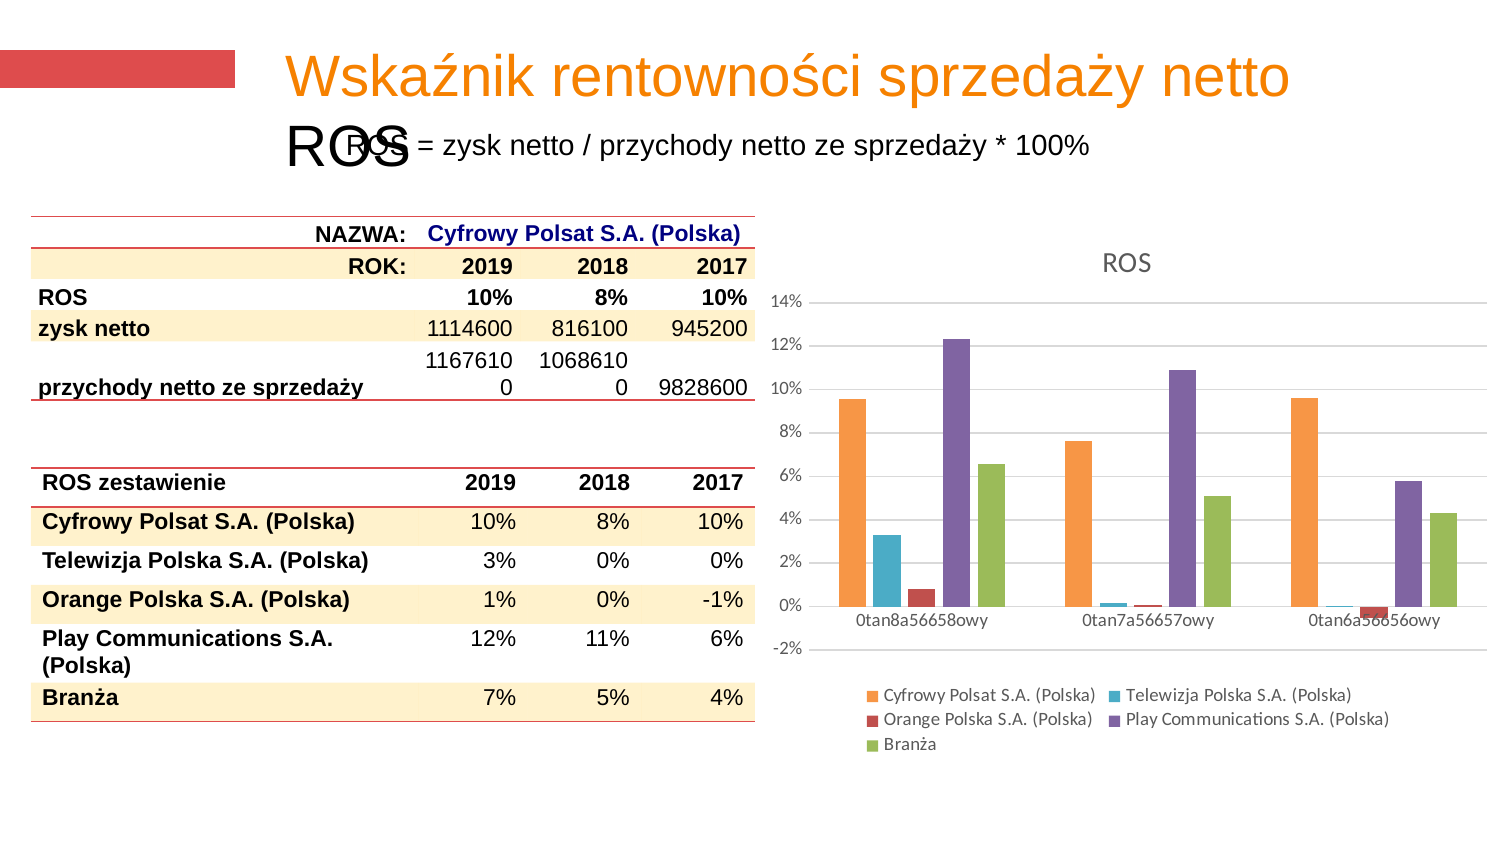

# Wskaźnik rentowności sprzedaży netto ROS
ROS = zysk netto / przychody netto ze sprzedaży * 100%

| NAZWA: | Cyfrowy Polsat S.A. (Polska) |  |  |
| --- | --- | --- | --- |
| ROK: | 2019 | 2018 | 2017 |
| ROS | 10% | 8% | 10% |
| zysk netto | 1114600 | 816100 | 945200 |
| przychody netto ze sprzedaży | 11676100 | 10686100 | 9828600 |

### Chart: ROS

| Category | Cyfrowy Polsat S.A. (Polska) | Telewizja Polska S.A. (Polska) | Orange Polska S.A. (Polska) | Play Communications S.A. (Polska) | Branża |
|---|---|---|---|---|---|
| 2019 | 0.095459956663612 | 0.032900114083294 | 0.007978257057688936 | 0.12313129007650175 | 0.06584210943228366 |
| 2018 | 0.0763702379726935 | 0.0015839337953269107 | 0.0009008197459688316 | 0.10887379539088787 | 0.051058400254460665 |
| 2017 | 0.09616832509207822 | 0.0003172177507378871 | -0.0052719444688515945 | 0.05807409122141862 | 0.042928109464864035 |
| ROS zestawienie | 2019 | 2018 | 2017 |
| --- | --- | --- | --- |
| Cyfrowy Polsat S.A. (Polska) | 10% | 8% | 10% |
| Telewizja Polska S.A. (Polska) | 3% | 0% | 0% |
| Orange Polska S.A. (Polska) | 1% | 0% | -1% |
| Play Communications S.A. (Polska) | 12% | 11% | 6% |
| Branża | 7% | 5% | 4% |